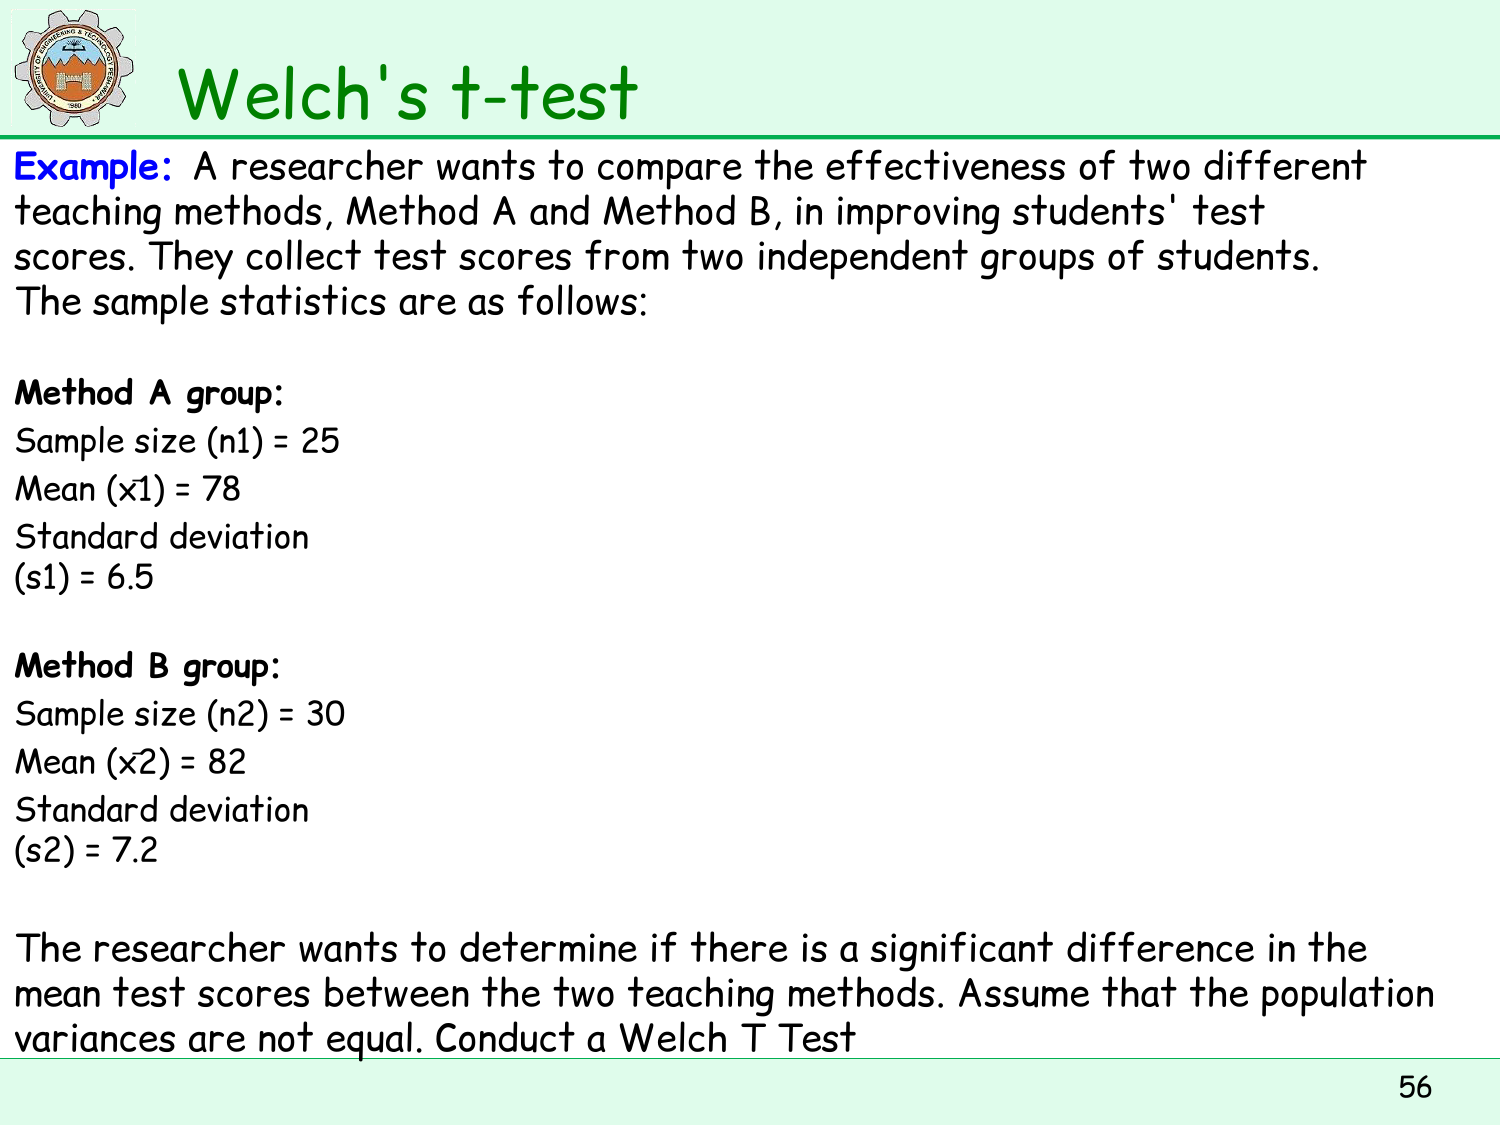

# Welch's t-test
Example: A researcher wants to compare the effectiveness of two different teaching methods, Method A and Method B, in improving students' test scores. They collect test scores from two independent groups of students. The sample statistics are as follows:

Method A group:
Sample size (n1) = 25 Mean (x̄1) = 78
Standard deviation (s1) = 6.5

Method B group:
Sample size (n2) = 30 Mean (x̄2) = 82
Standard deviation (s2) = 7.2

The researcher wants to determine if there is a significant difference in the mean test scores between the two teaching methods. Assume that the population variances are not equal. Conduct a Welch T Test
56